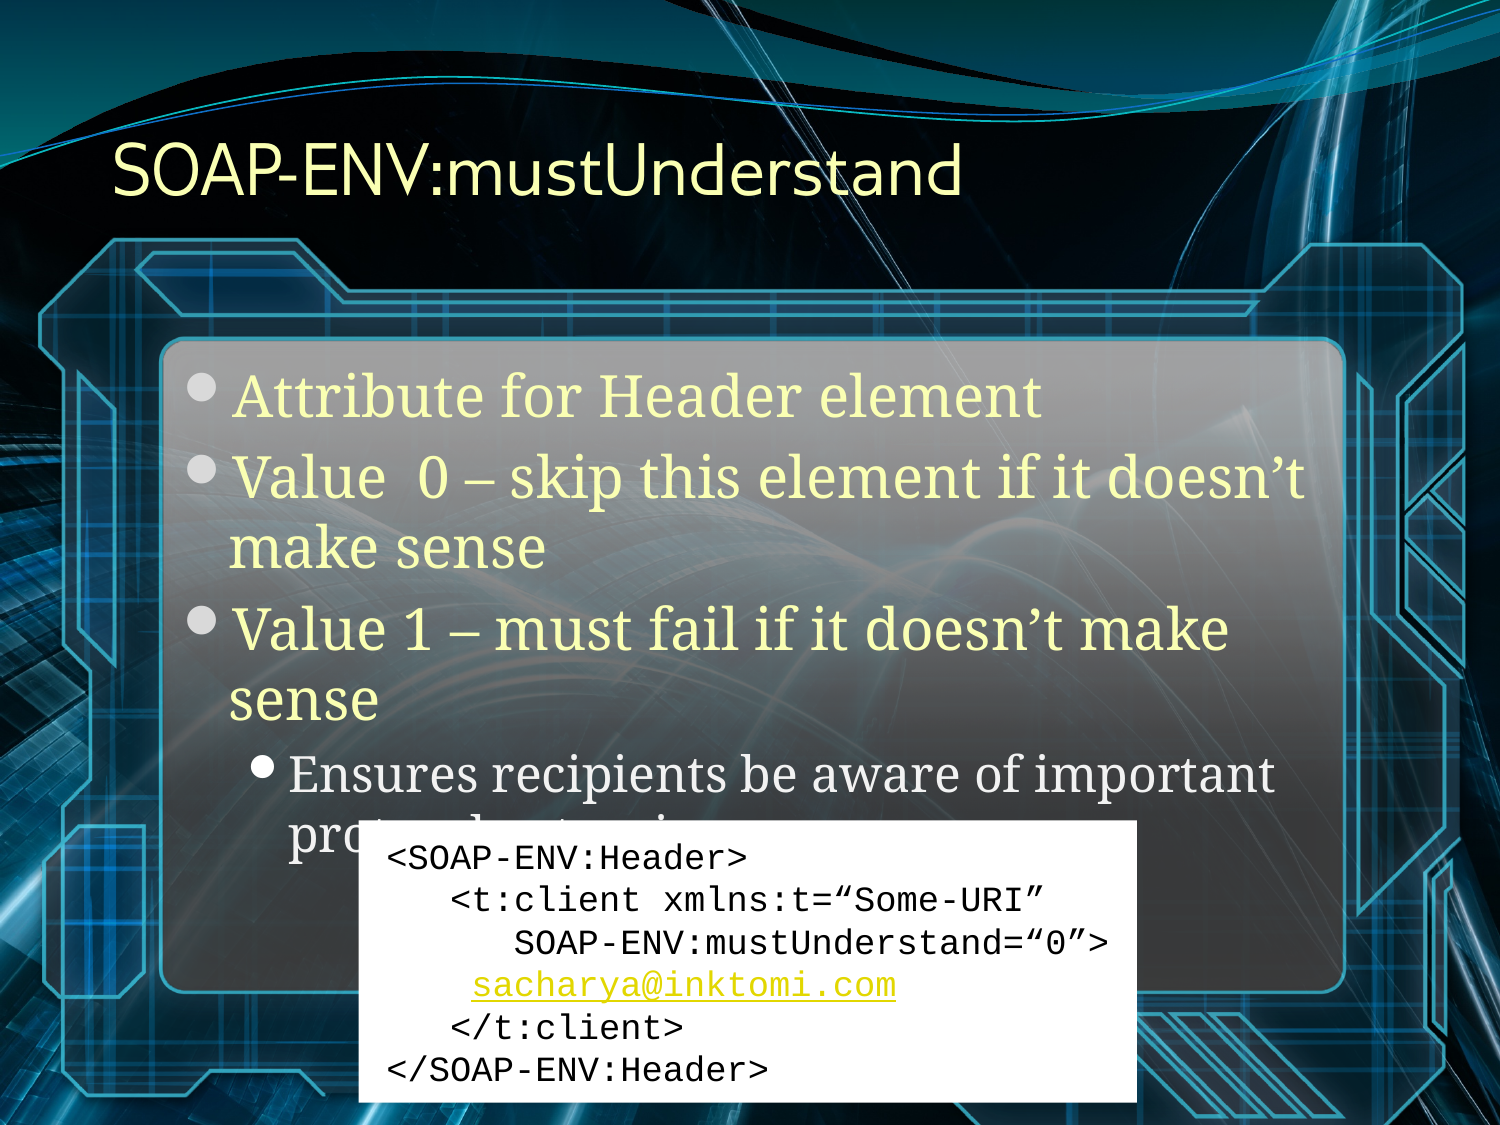

# SOAP-ENV:mustUnderstand
Attribute for Header element
Value  0 – skip this element if it doesn’t make sense
Value 1 – must fail if it doesn’t make sense
Ensures recipients be aware of important protocol extensions
<SOAP-ENV:Header>
   <t:client xmlns:t=“Some-URI”
      SOAP-ENV:mustUnderstand=“0”>
    sacharya@inktomi.com
   </t:client>
</SOAP-ENV:Header>